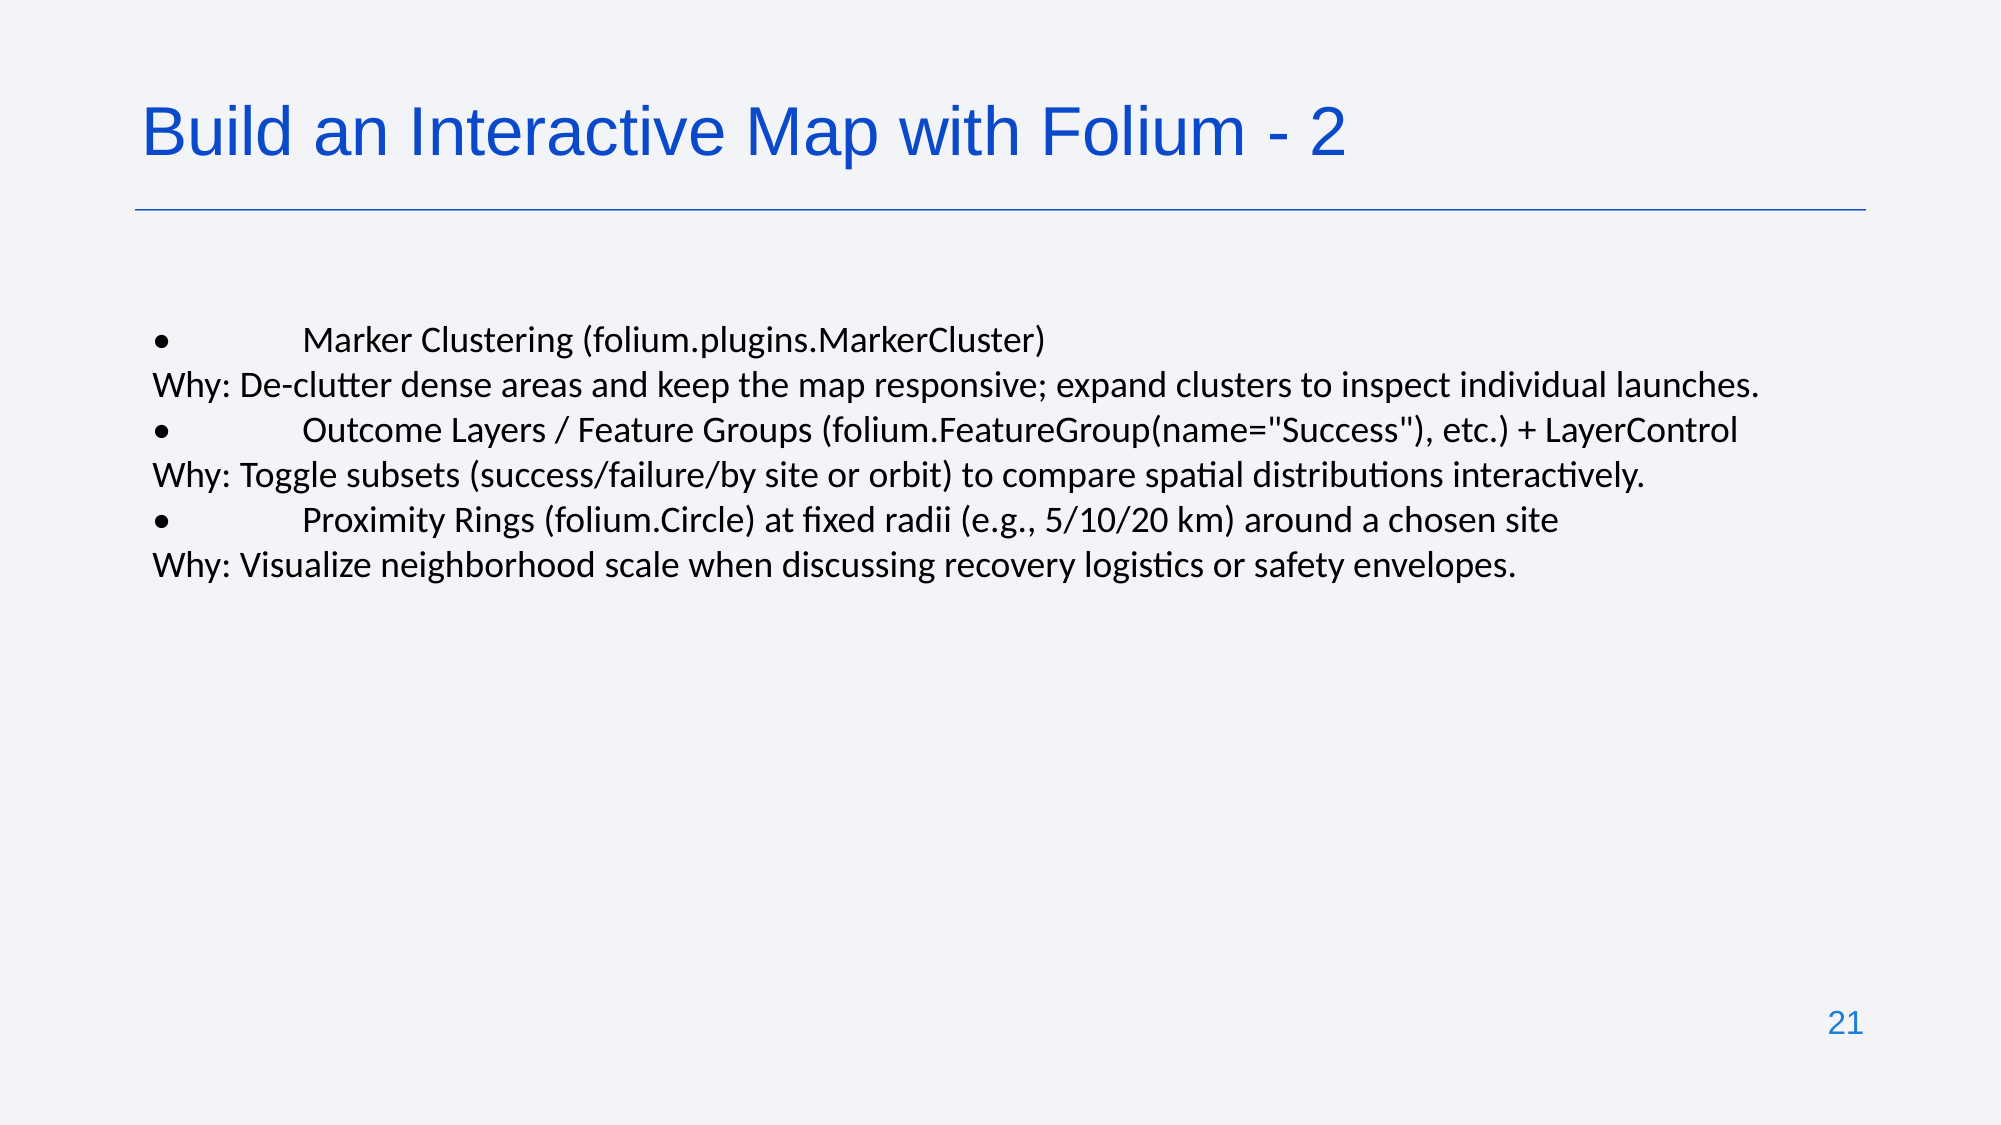

Build an Interactive Map with Folium - 2
•	Marker Clustering (folium.plugins.MarkerCluster)
Why: De-clutter dense areas and keep the map responsive; expand clusters to inspect individual launches.
•	Outcome Layers / Feature Groups (folium.FeatureGroup(name="Success"), etc.) + LayerControl
Why: Toggle subsets (success/failure/by site or orbit) to compare spatial distributions interactively.
•	Proximity Rings (folium.Circle) at fixed radii (e.g., 5/10/20 km) around a chosen site
Why: Visualize neighborhood scale when discussing recovery logistics or safety envelopes.

21